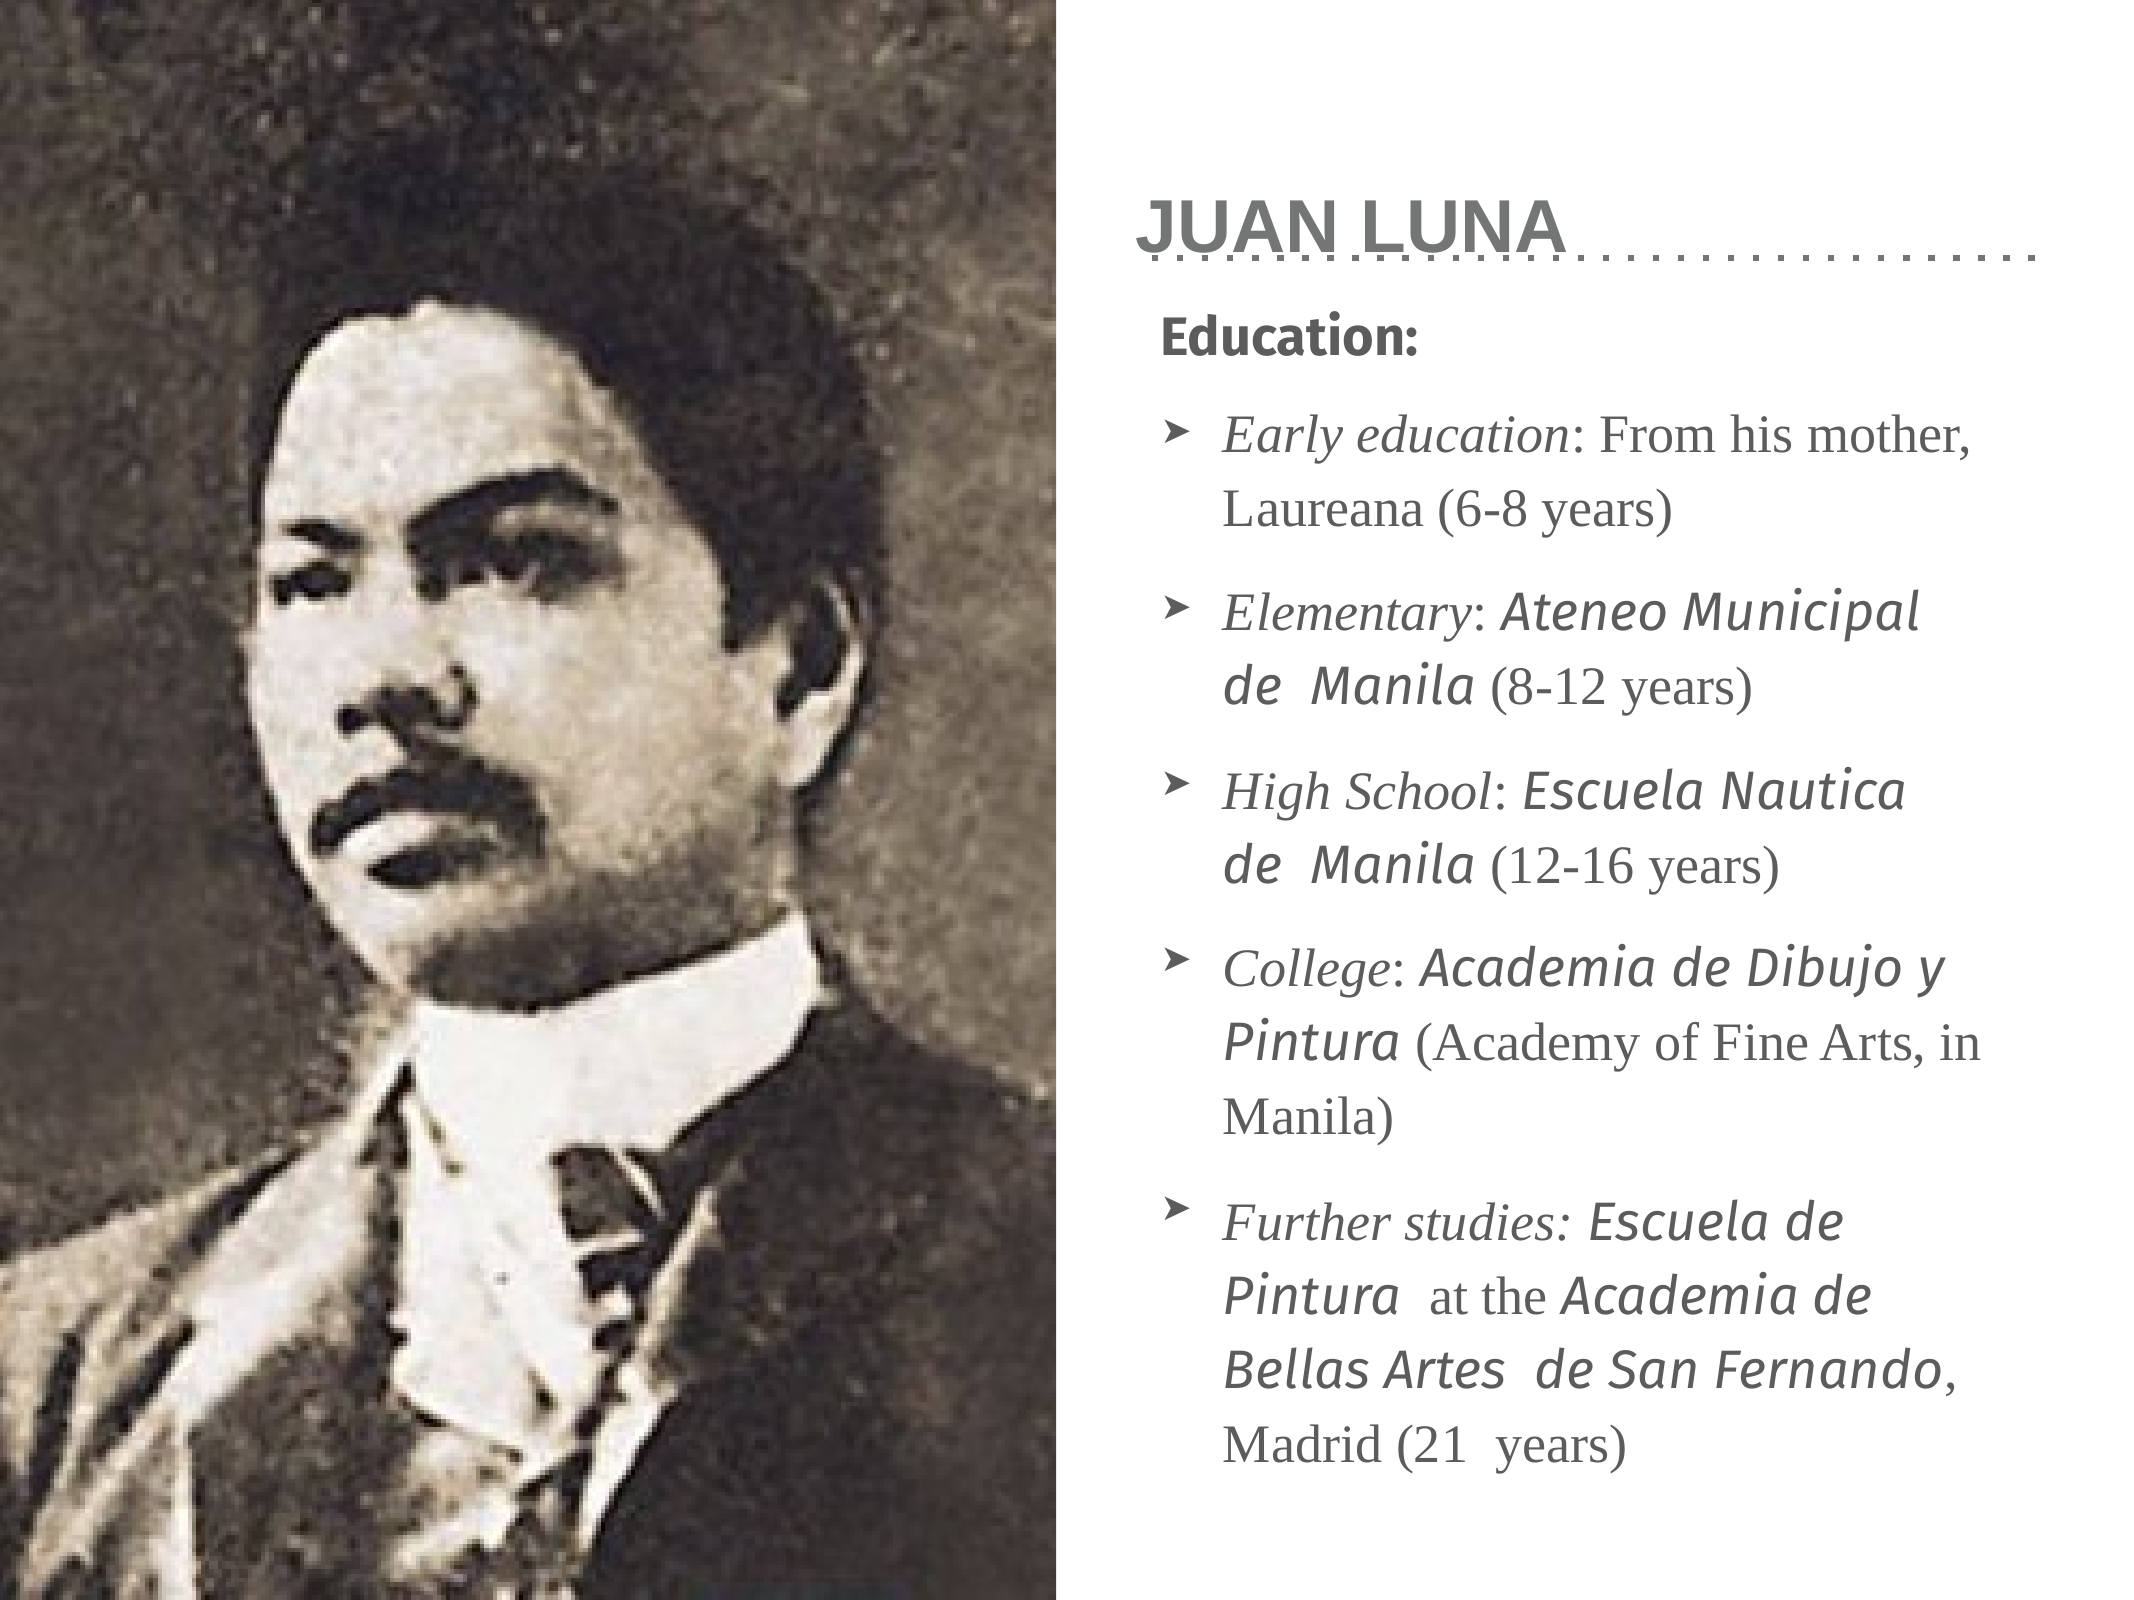

# JUAN LUNA

Education:
Early education: From his mother,  Laureana (6-8 years)
Elementary: Ateneo Municipal de  Manila (8-12 years)
High School: Escuela Nautica de  Manila (12-16 years)
College: Academia de Dibujo y  Pintura (Academy of Fine Arts, in  Manila)
Further studies: Escuela de Pintura  at the Academia de Bellas Artes  de San Fernando, Madrid (21  years)
➤
➤
➤
➤
➤